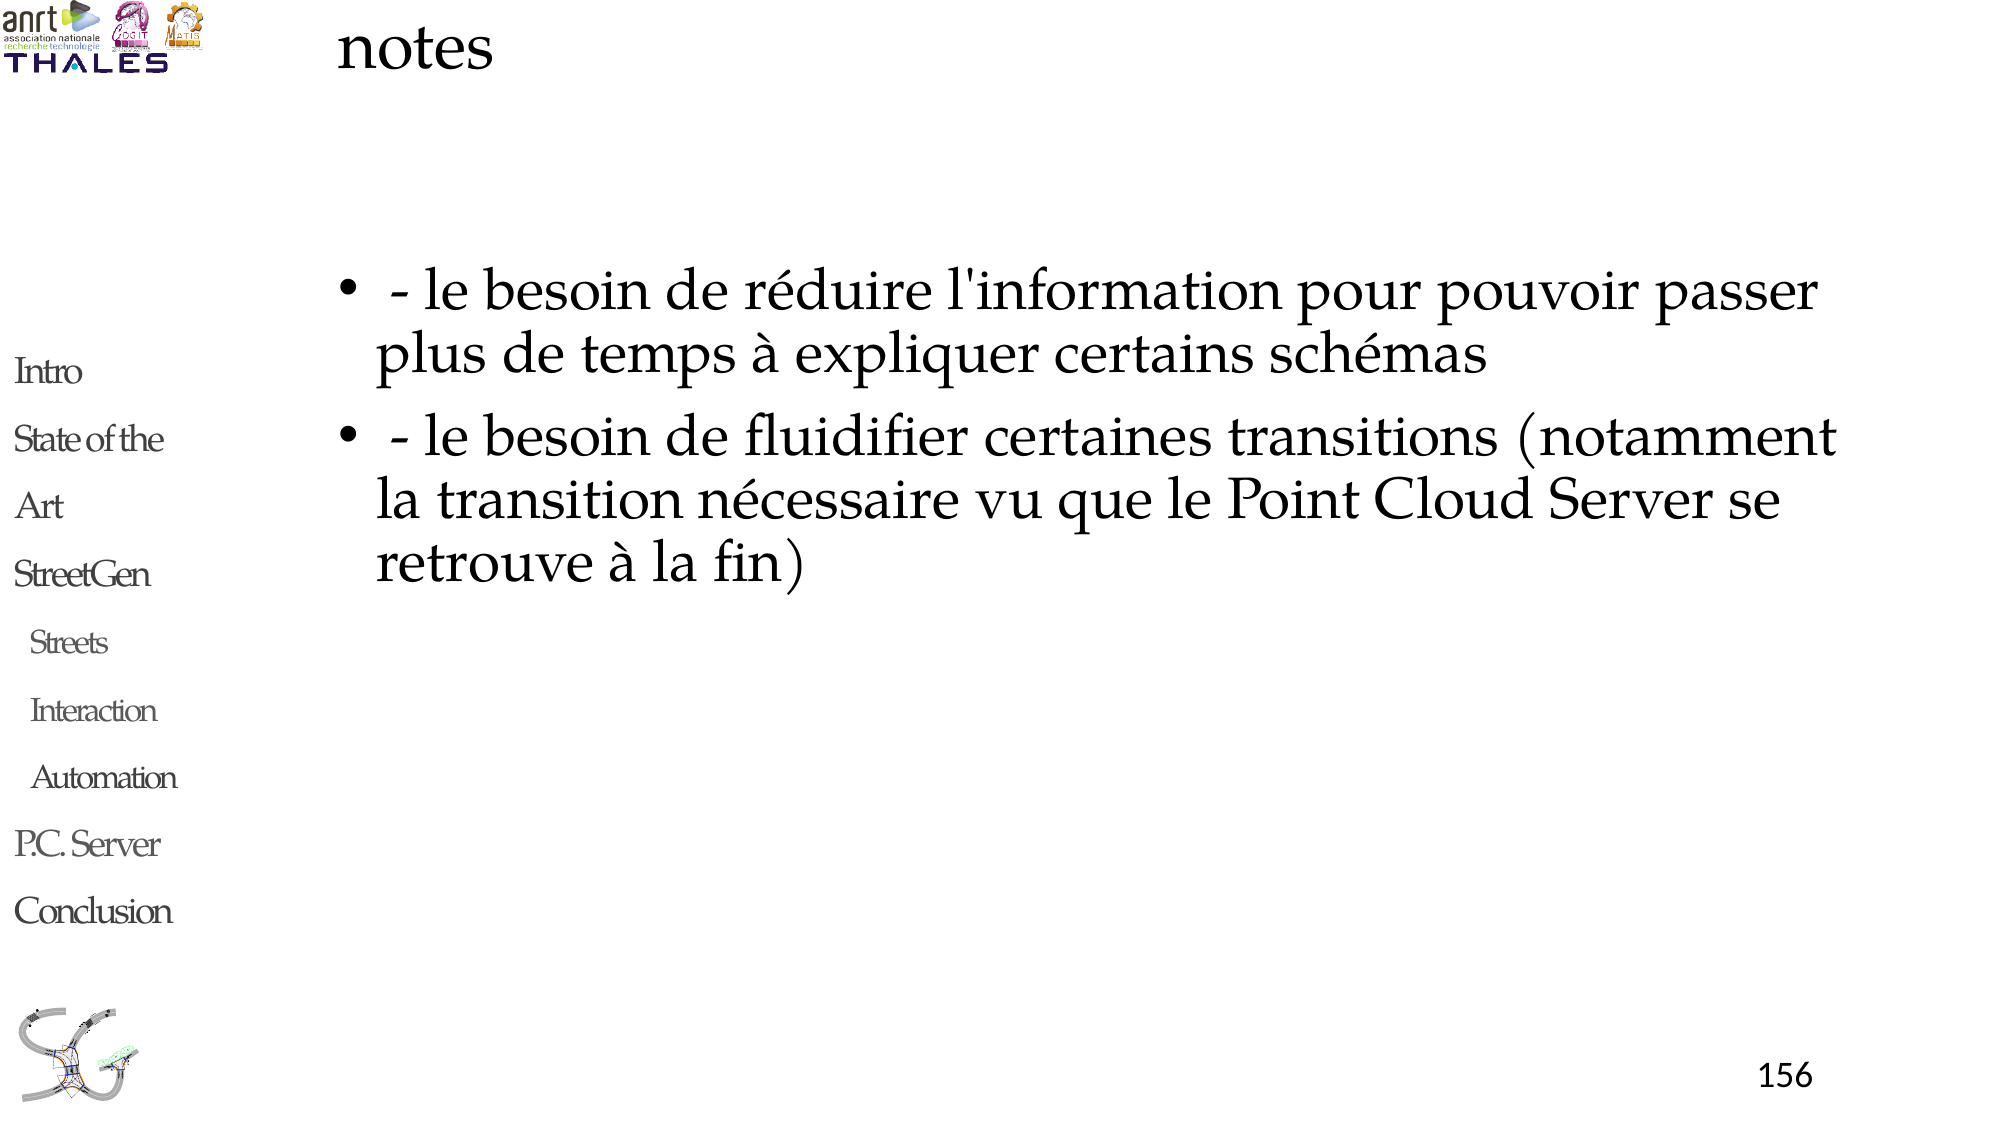

# notes
 - le besoin de réduire l'information pour pouvoir passer plus de temps à expliquer certains schémas
 - le besoin de fluidifier certaines transitions (notamment la transition nécessaire vu que le Point Cloud Server se retrouve à la fin)
156